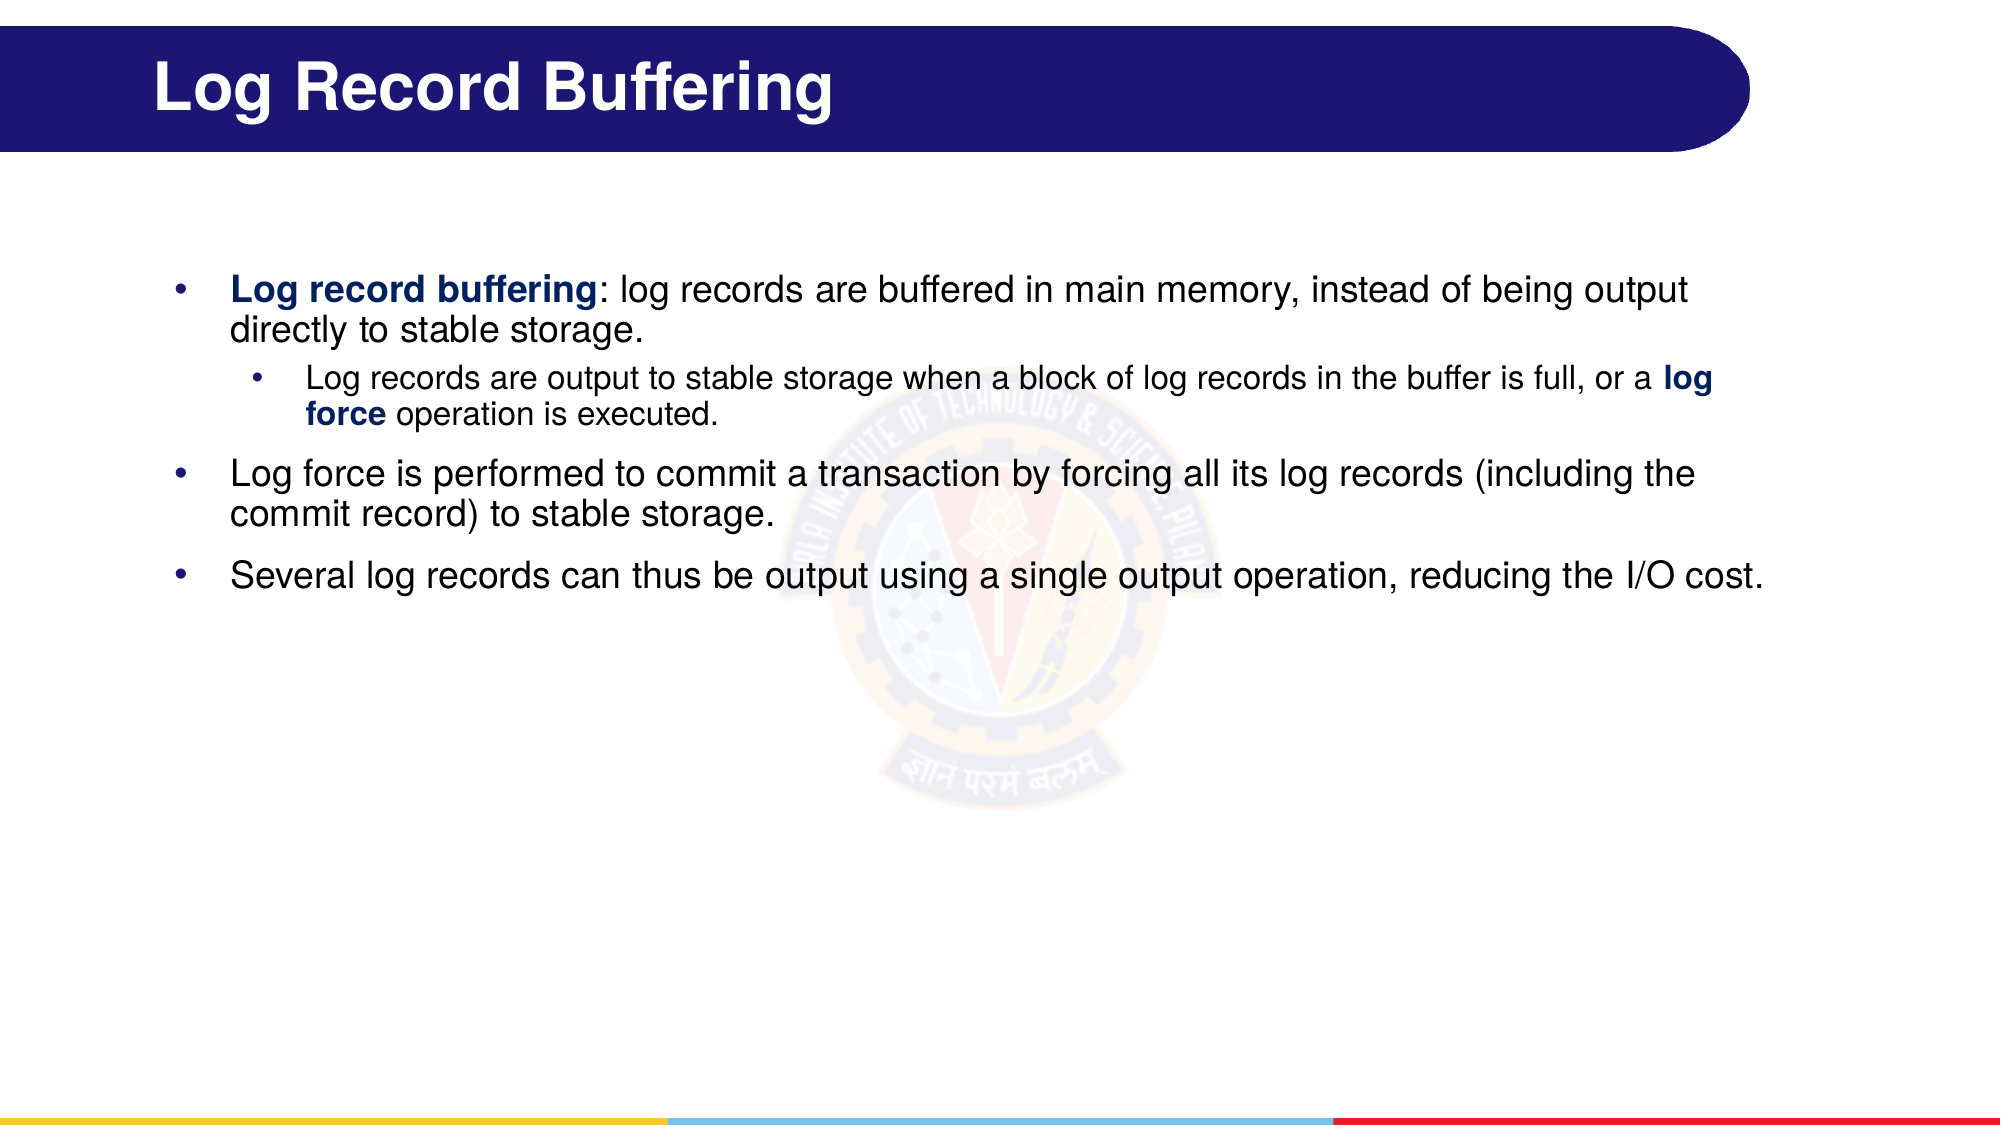

# Log Record Buffering

Log record buffering: log records are buffered in main memory, instead of being output directly to stable storage.
Log records are output to stable storage when a block of log records in the buffer is full, or a log force operation is executed.
Log force is performed to commit a transaction by forcing all its log records (including the commit record) to stable storage.
Several log records can thus be output using a single output operation, reducing the I/O cost.